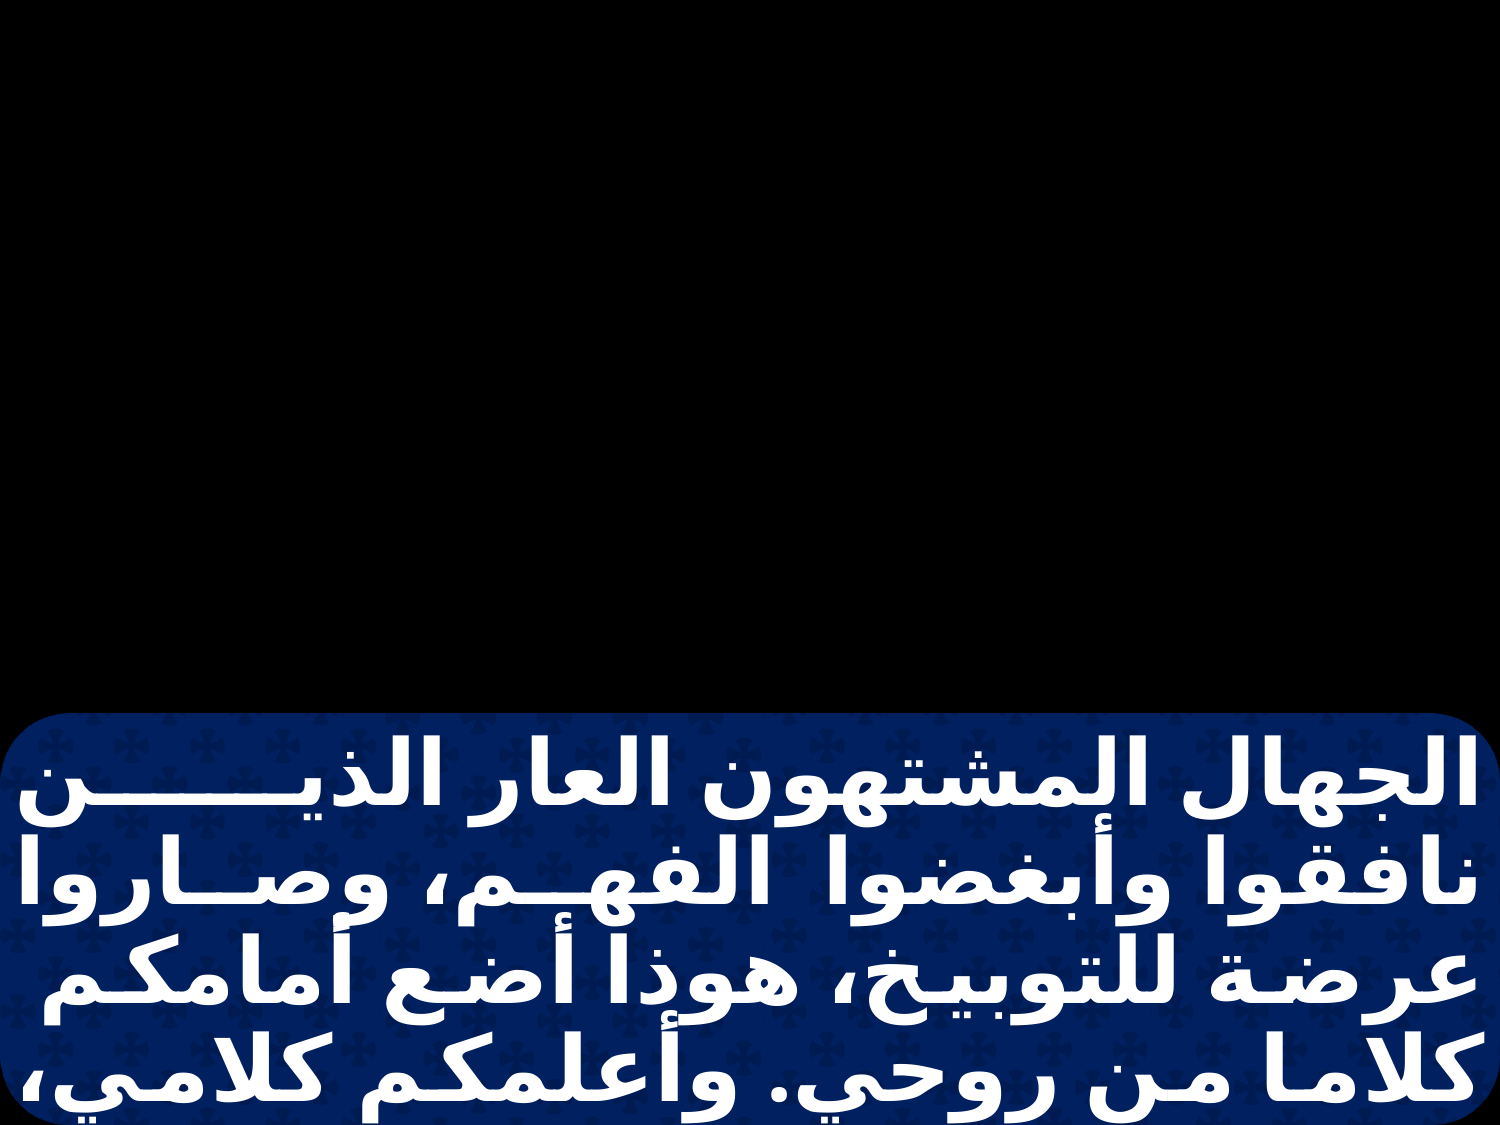

الجهال المشتهون العار الذين نافقوا وأبغضوا  الفهم، وصاروا عرضة للتوبيخ، هوذا أضع أمامكم  كلاما من روحي. وأعلمكم كلامي، قد دعوت فلم  تسمعوا، وبسطت يدي فلم تلتفتوا، بل جعلتم